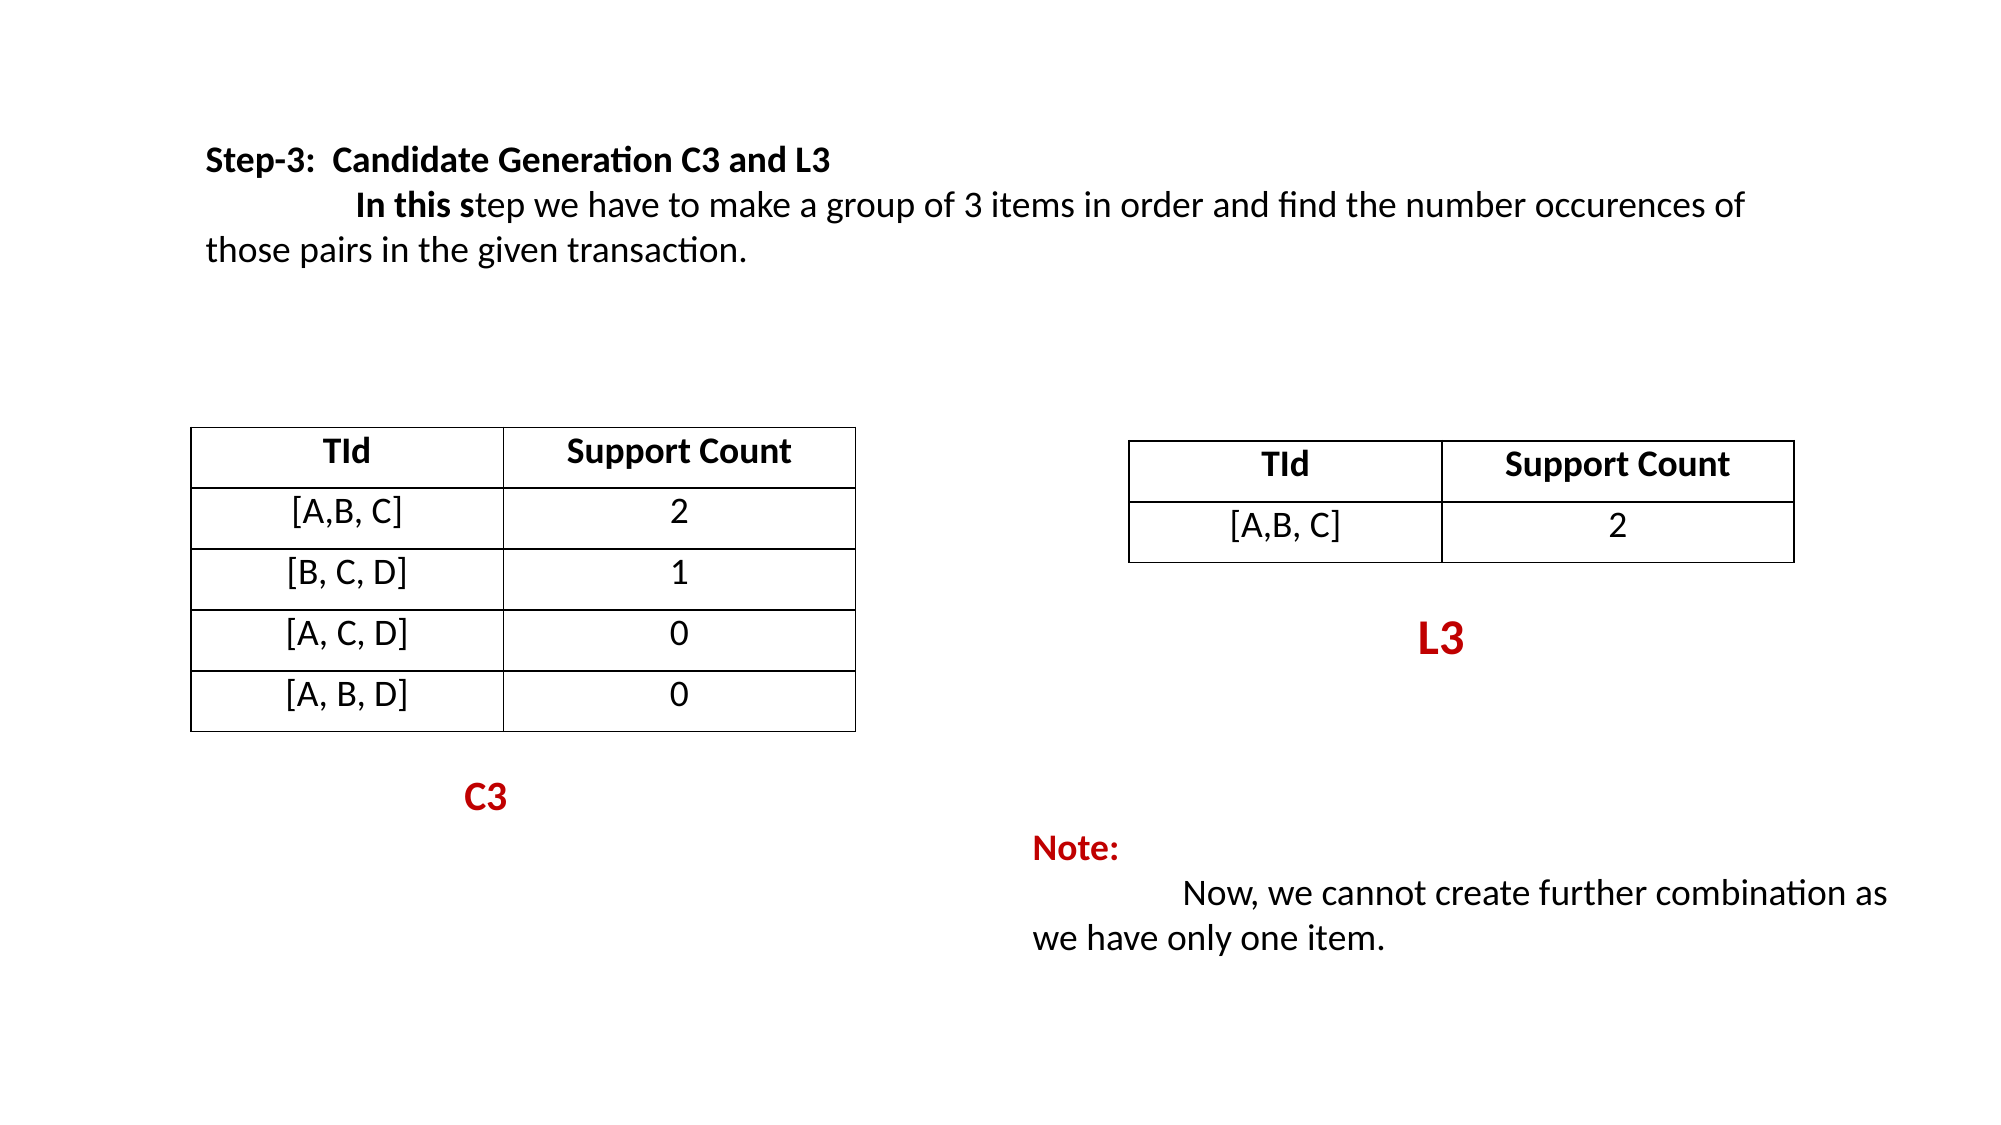

Step-3:  Candidate Generation C3 and L3
	In this step we have to make a group of 3 items in order and find the number occurences of those pairs in the given transaction.
| TId | Support Count |
| --- | --- |
| [A,B, C] | 2 |
| [B, C, D] | 1 |
| [A, C, D] | 0 |
| [A, B, D] | 0 |
| TId | Support Count |
| --- | --- |
| [A,B, C] | 2 |
L3
C3
Note:
	Now, we cannot create further combination as we have only one item.